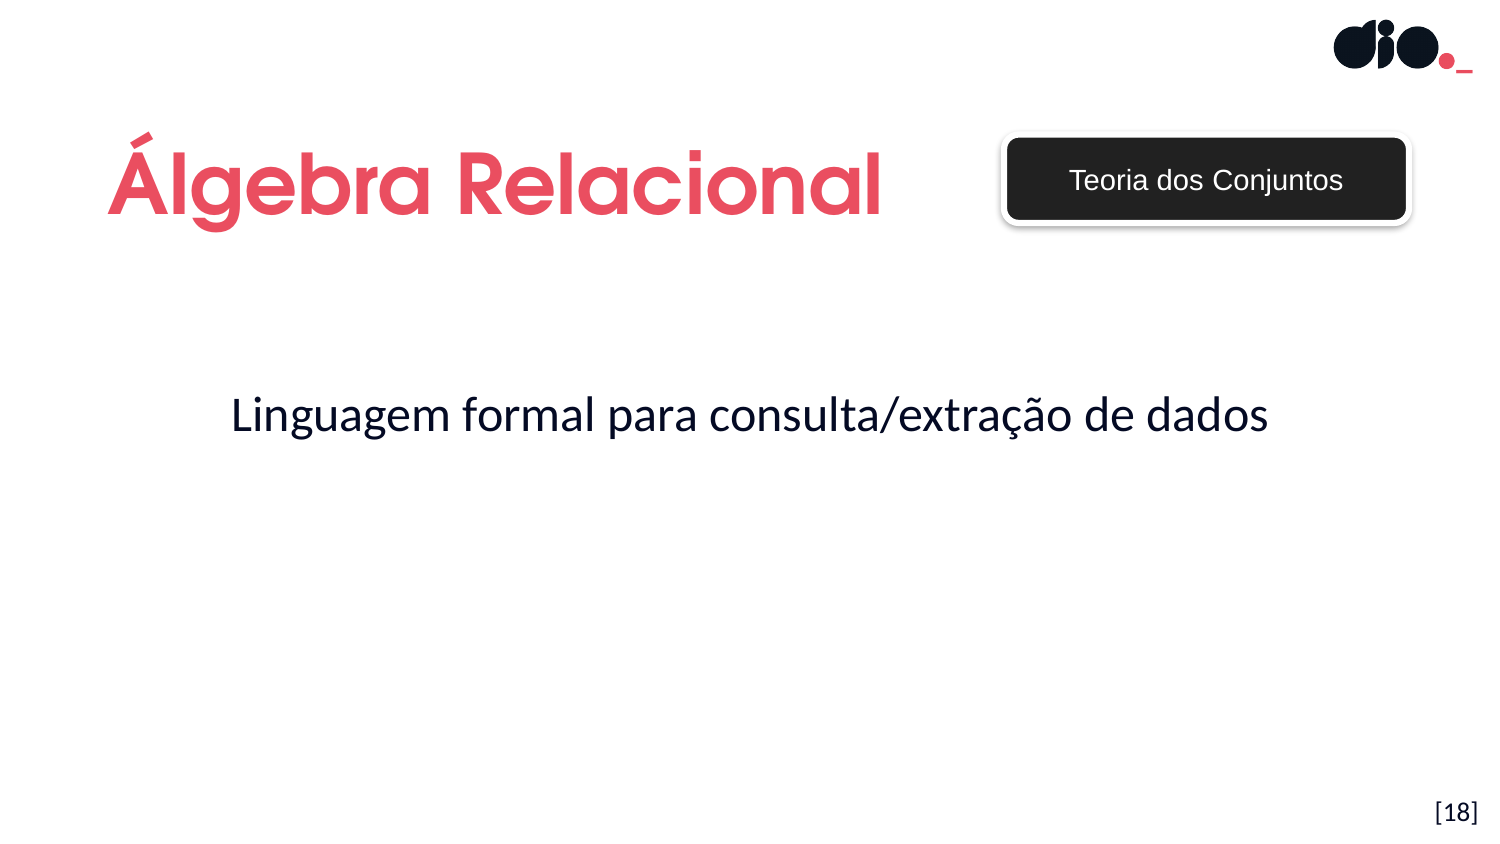

Álgebra Relacional
Teoria dos Conjuntos
Linguagem formal para consulta/extração de dados

[18]